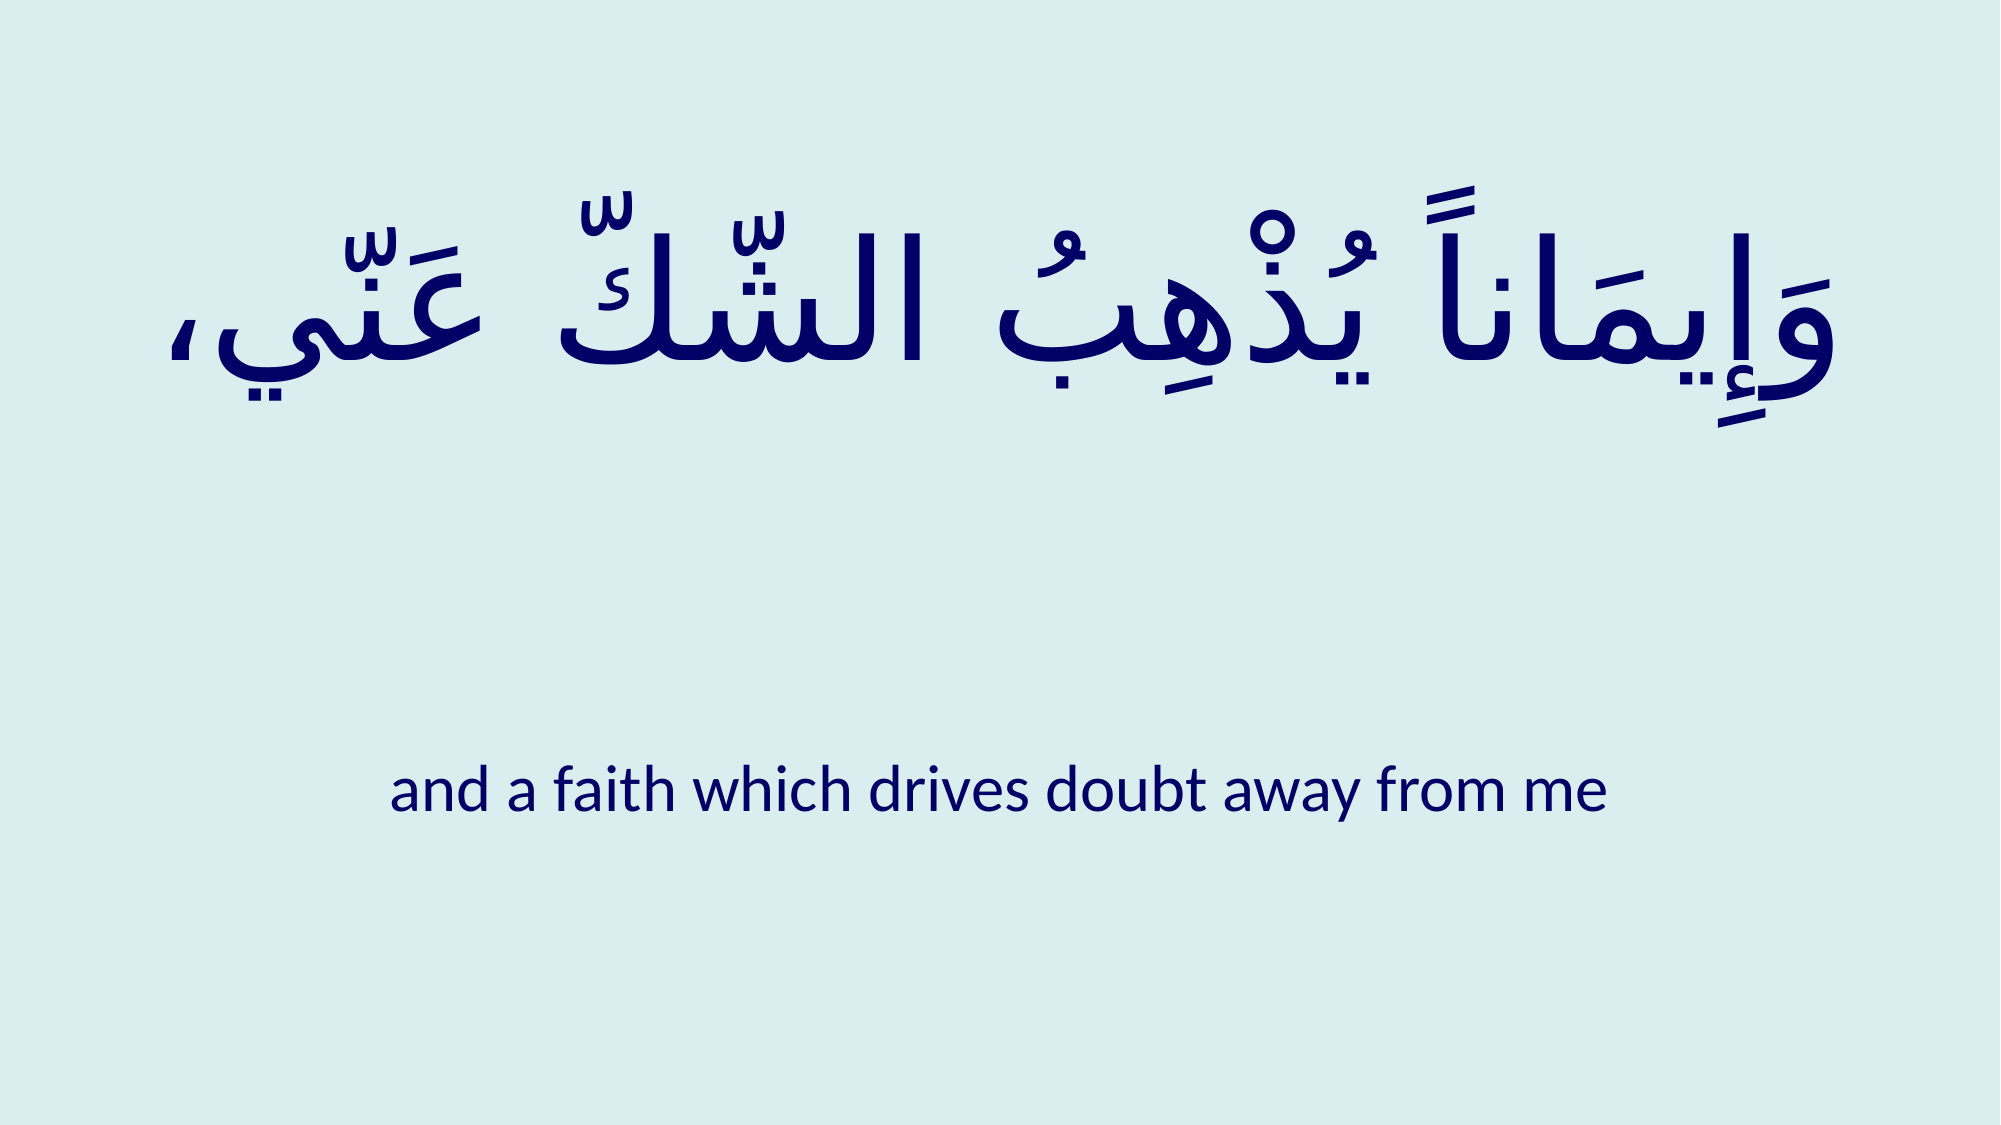

# وَإِيمَاناً يُذْهِبُ الشّكّ عَنّي،
and a faith which drives doubt away from me